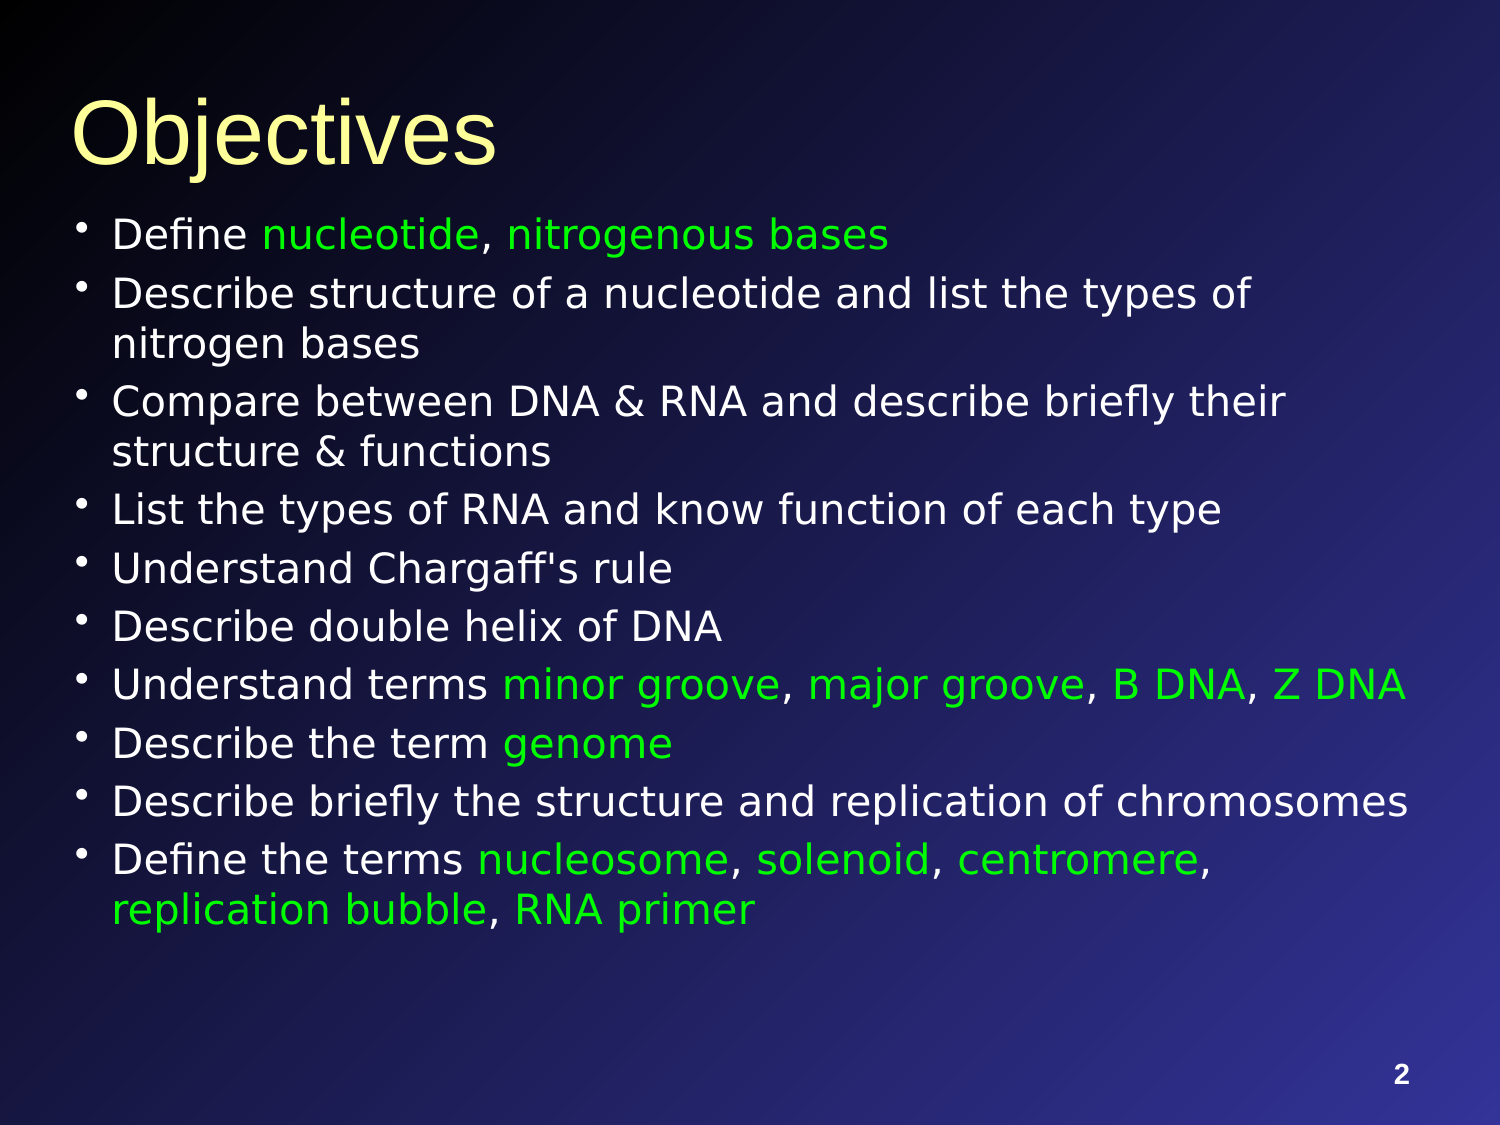

# Objectives
Define nucleotide, nitrogenous bases
Describe structure of a nucleotide and list the types of nitrogen bases
Compare between DNA & RNA and describe briefly their structure & functions
List the types of RNA and know function of each type
Understand Chargaff's rule
Describe double helix of DNA
Understand terms minor groove, major groove, B DNA, Z DNA
Describe the term genome
Describe briefly the structure and replication of chromosomes
Define the terms nucleosome, solenoid, centromere, replication bubble, RNA primer
2